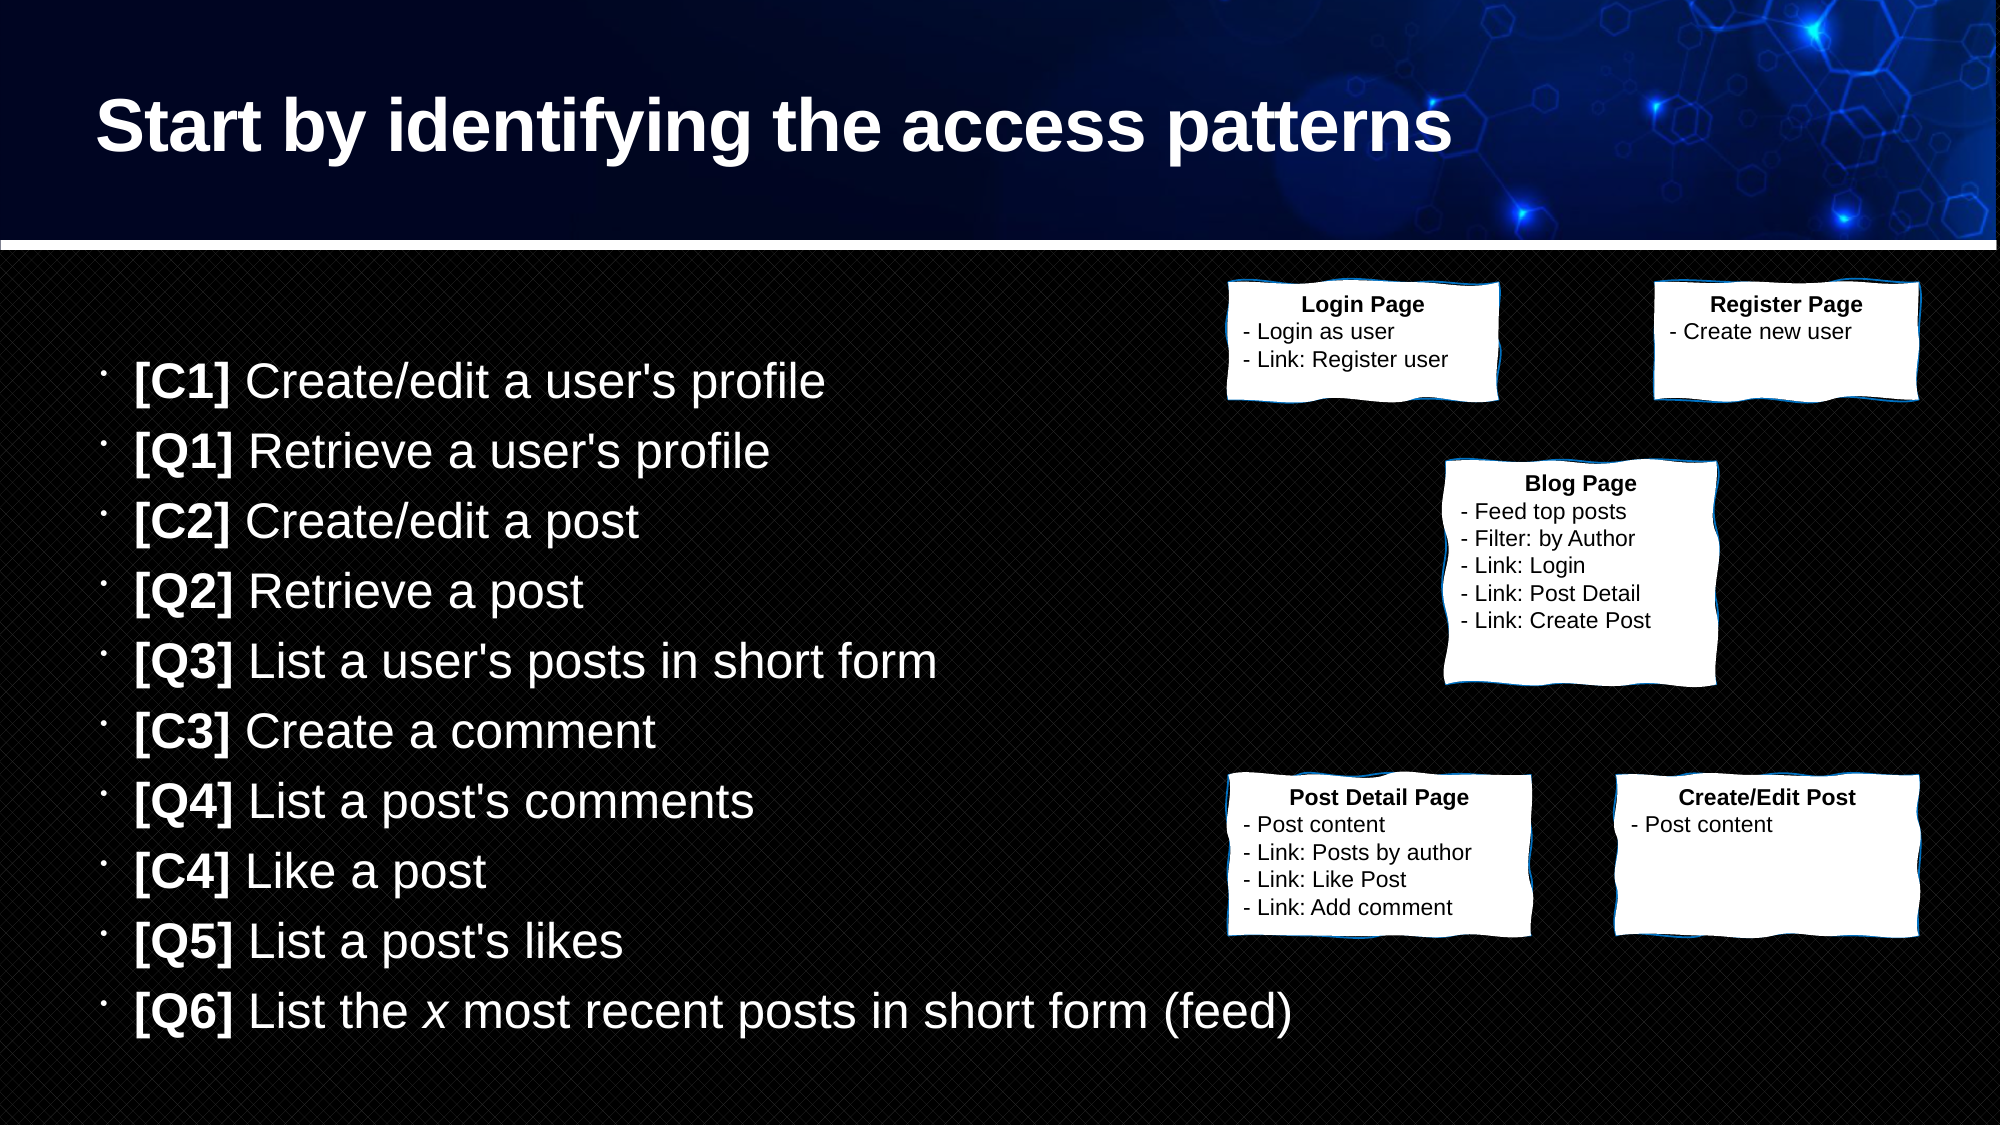

# Start by identifying the access patterns
Login Page
- Login as user
- Link: Register user
Register Page
- Create new user
Blog Page
- Feed top posts
- Filter: by Author
- Link: Login
- Link: Post Detail
- Link: Create Post
Post Detail Page
- Post content
- Link: Posts by author
- Link: Like Post
- Link: Add comment
Create/Edit Post
- Post content
[C1] Create/edit a user's profile
[Q1] Retrieve a user's profile
[C2] Create/edit a post
[Q2] Retrieve a post
[Q3] List a user's posts in short form
[C3] Create a comment
[Q4] List a post's comments
[C4] Like a post
[Q5] List a post's likes
[Q6] List the x most recent posts in short form (feed)